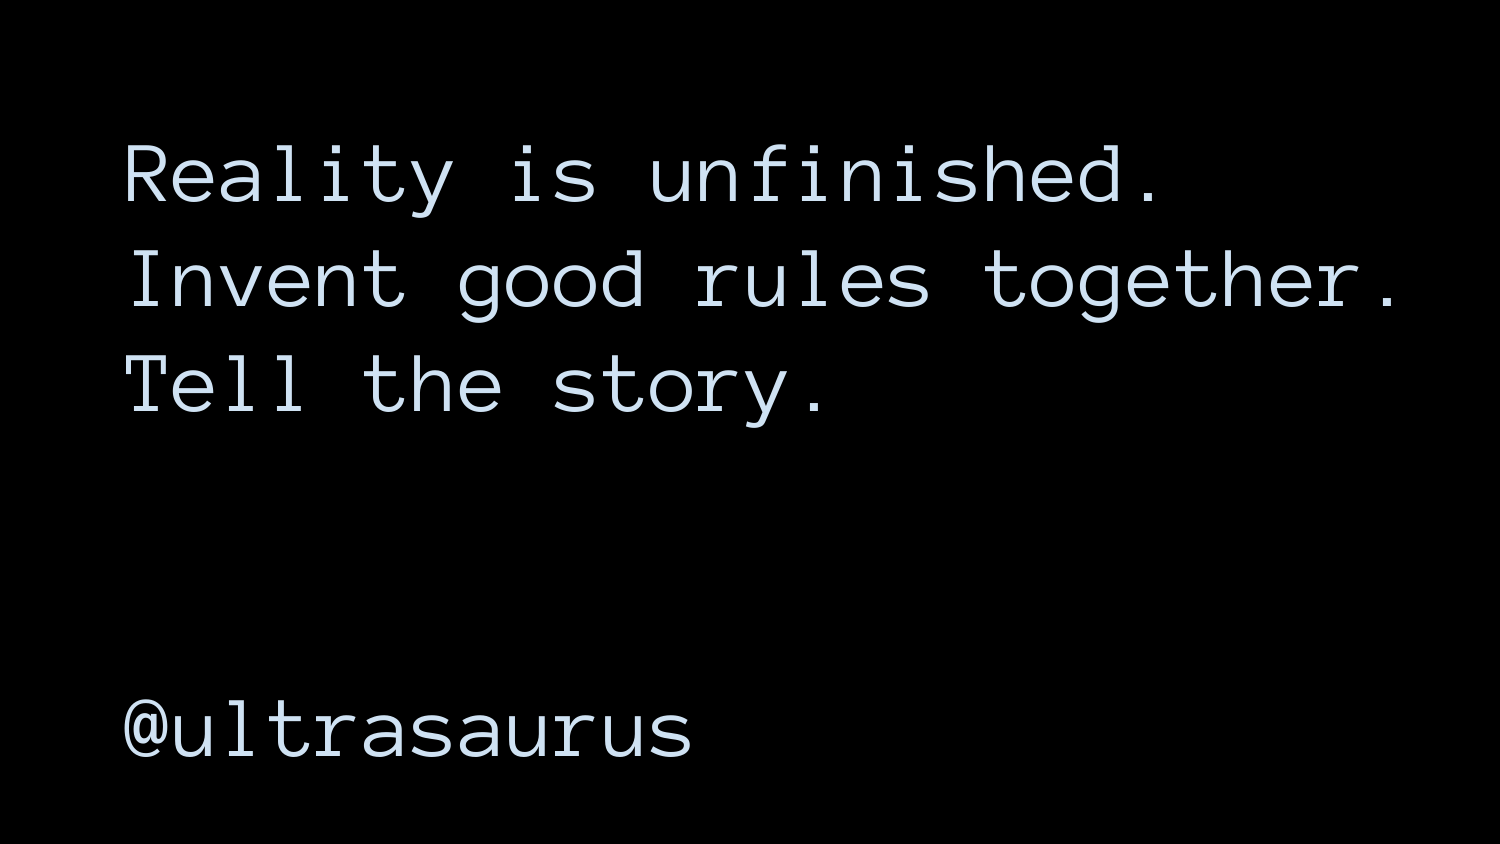

Reality is unfinished.
Invent good rules together.
Tell the story.

@ultrasaurus